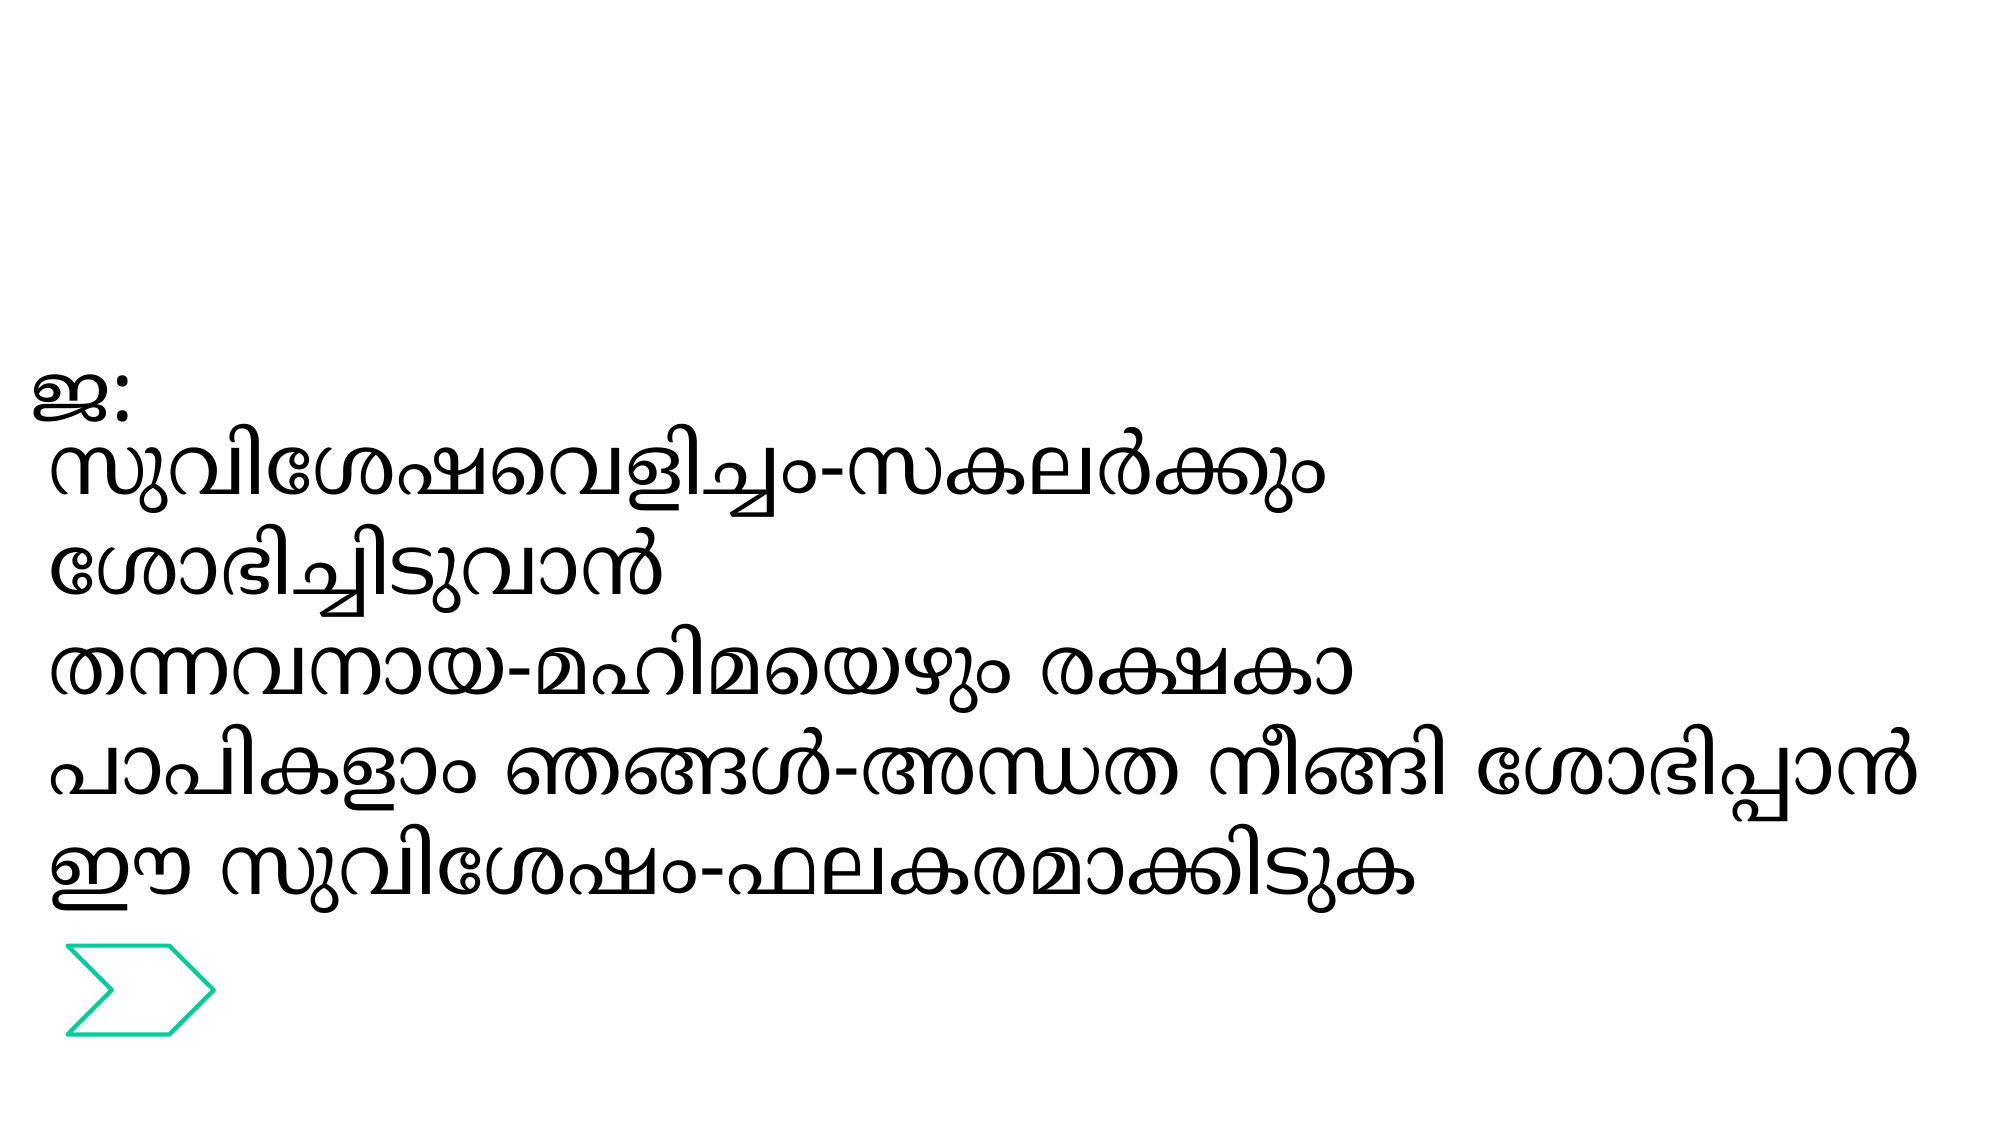

ജ:
സുവിശേഷവെളിച്ചം-സകലര്‍ക്കും ശോഭിച്ചിടുവാന്‍
തന്നവനായ-മഹിമയെഴും രക്ഷകാ
പാപികളാം ഞങ്ങള്‍-അന്ധത നീങ്ങി ശോഭിപ്പാന്‍
ഈ സുവിശേഷം-ഫലകരമാക്കിടുക